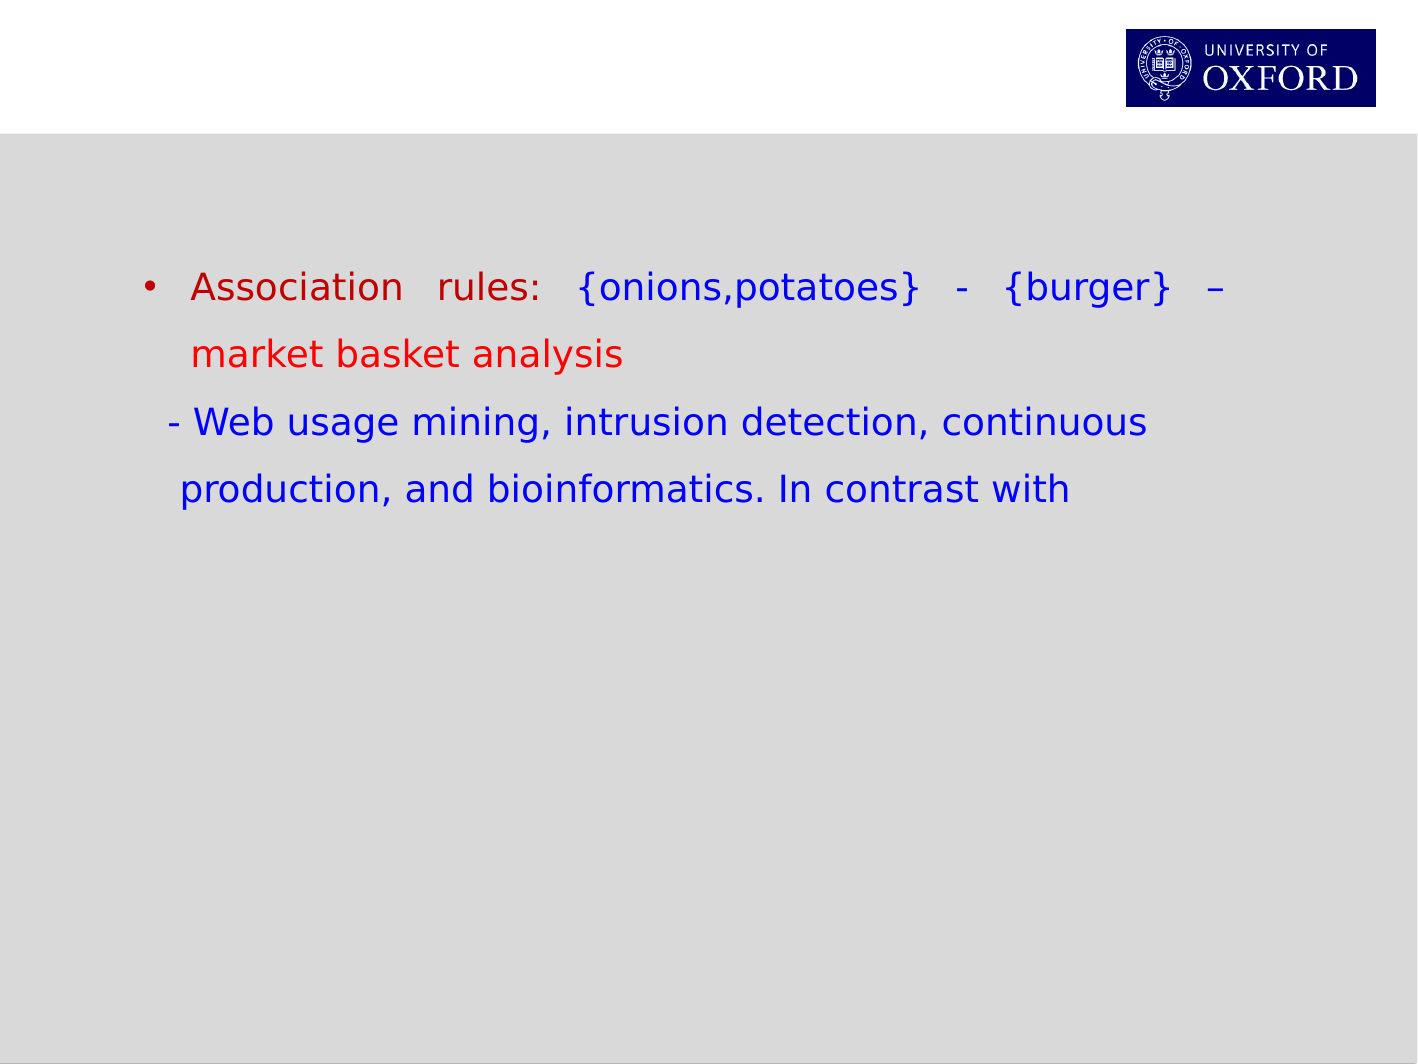

Association rules: {onions,potatoes} - {burger} – market basket analysis
  - Web usage mining, intrusion detection, continuous
   production, and bioinformatics. In contrast with